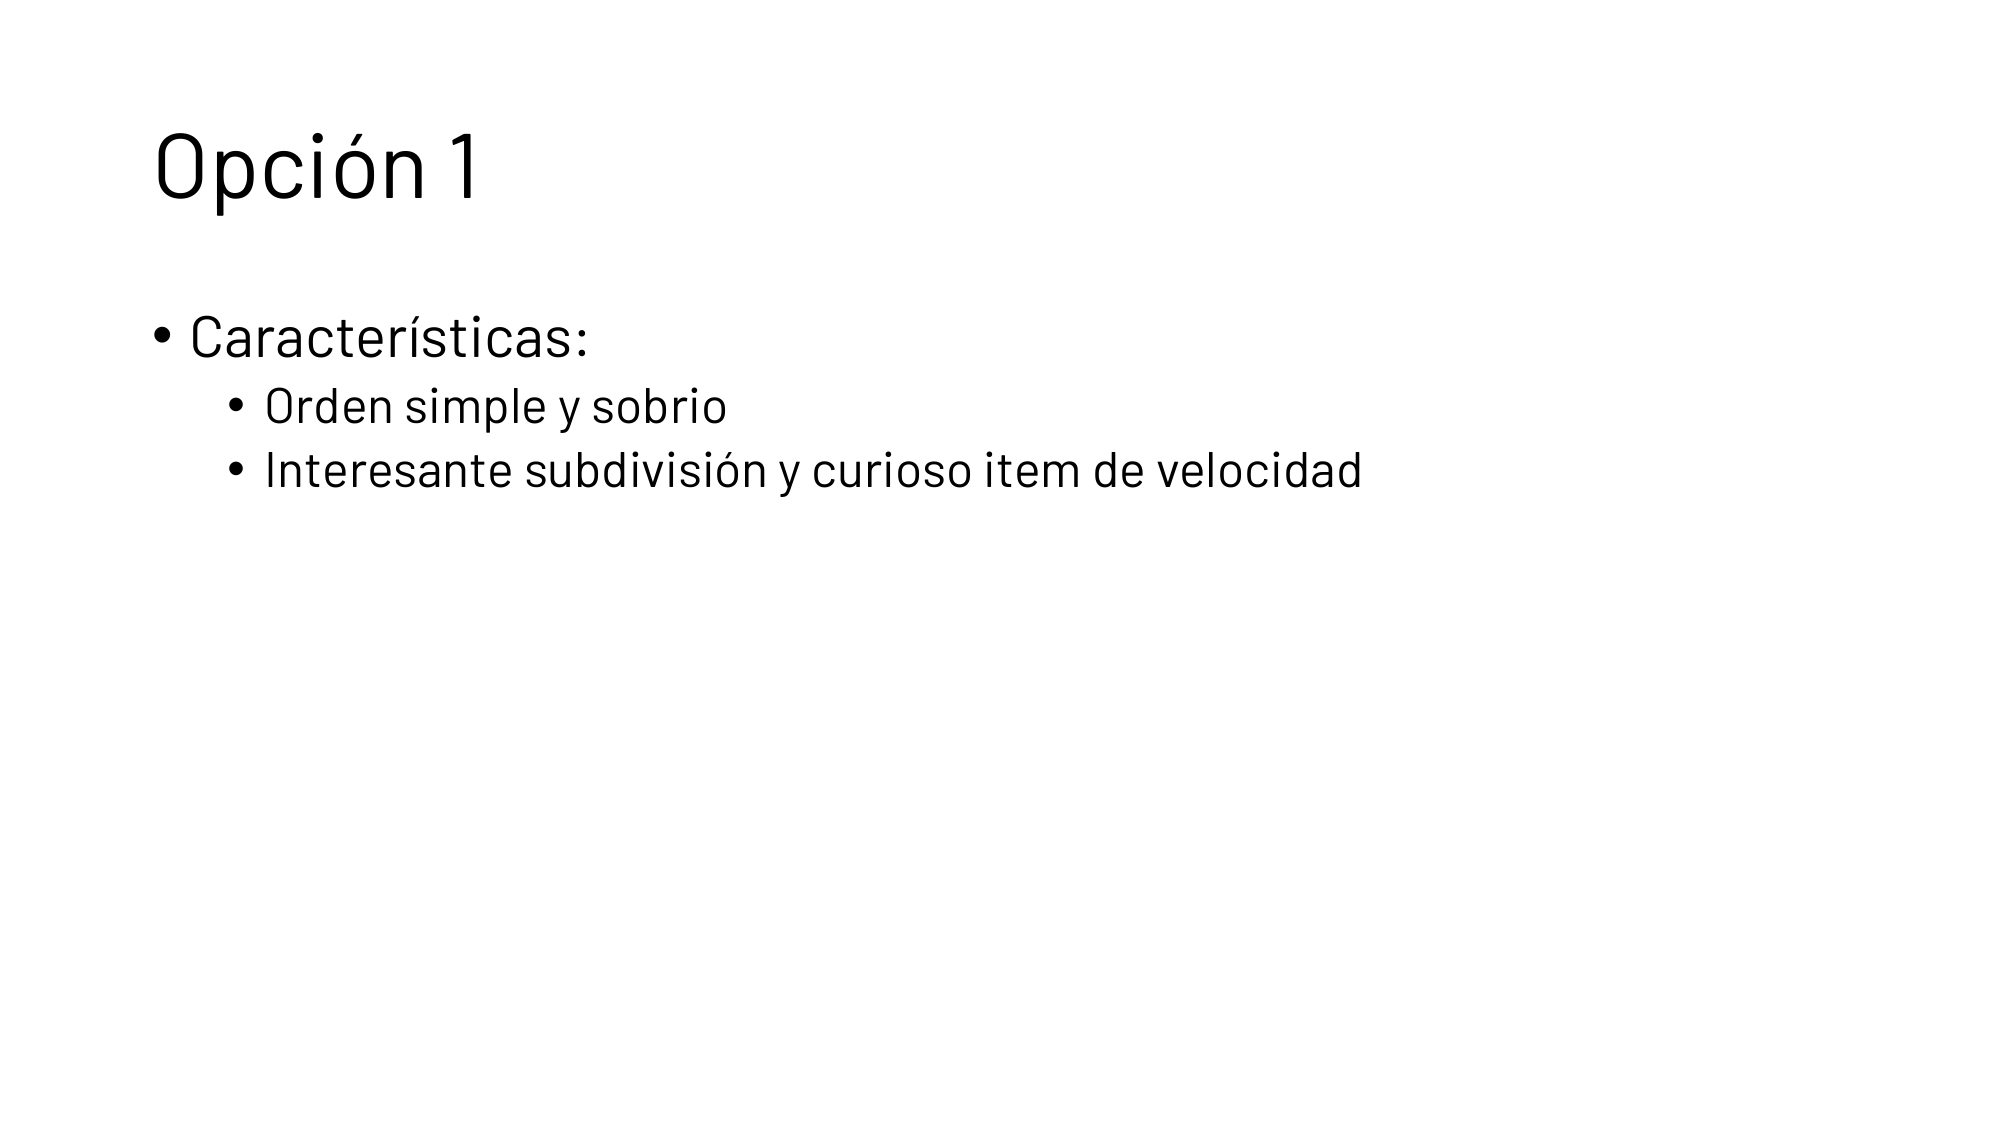

# Opción 1
Características:
Orden simple y sobrio
Interesante subdivisión y curioso item de velocidad